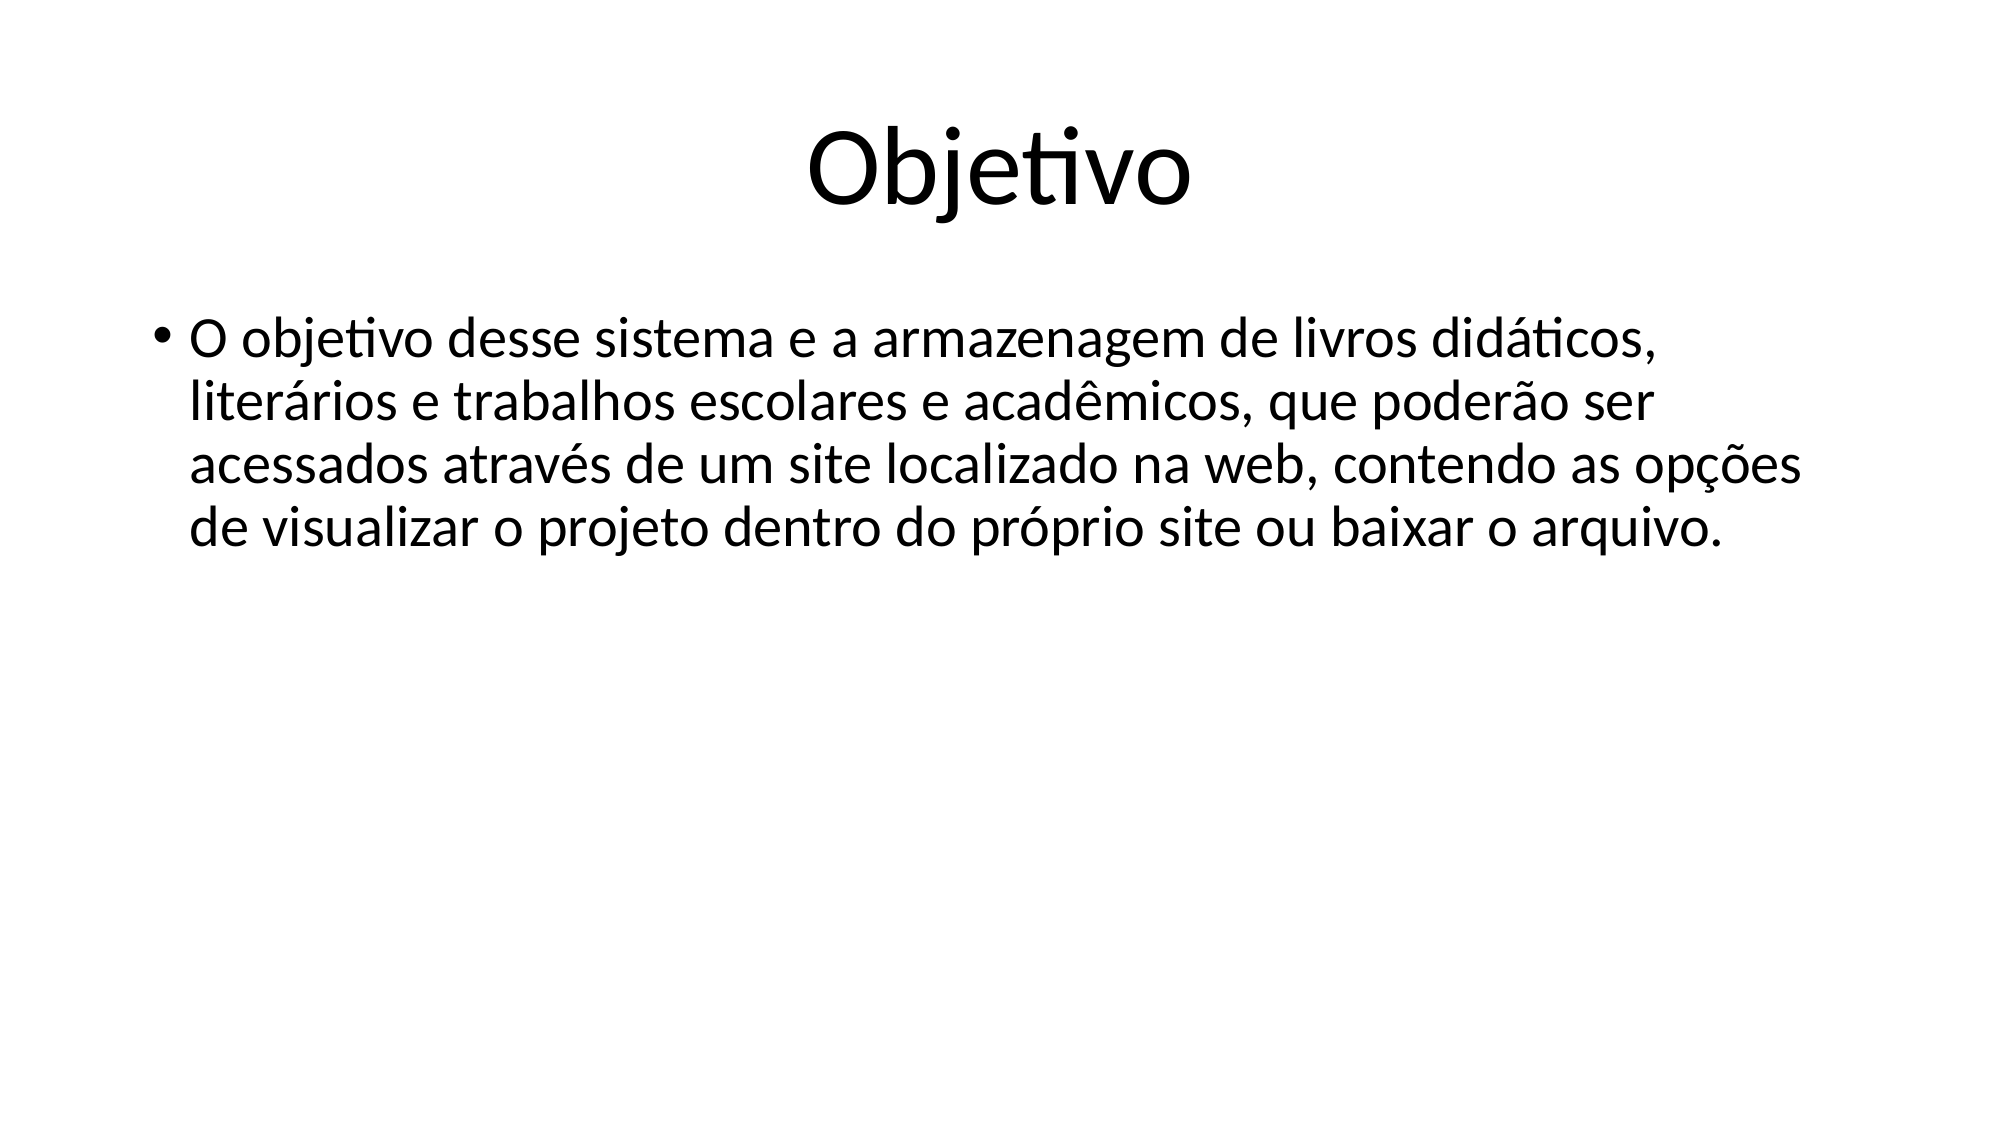

# Objetivo
O objetivo desse sistema e a armazenagem de livros didáticos, literários e trabalhos escolares e acadêmicos, que poderão ser acessados através de um site localizado na web, contendo as opções de visualizar o projeto dentro do próprio site ou baixar o arquivo.